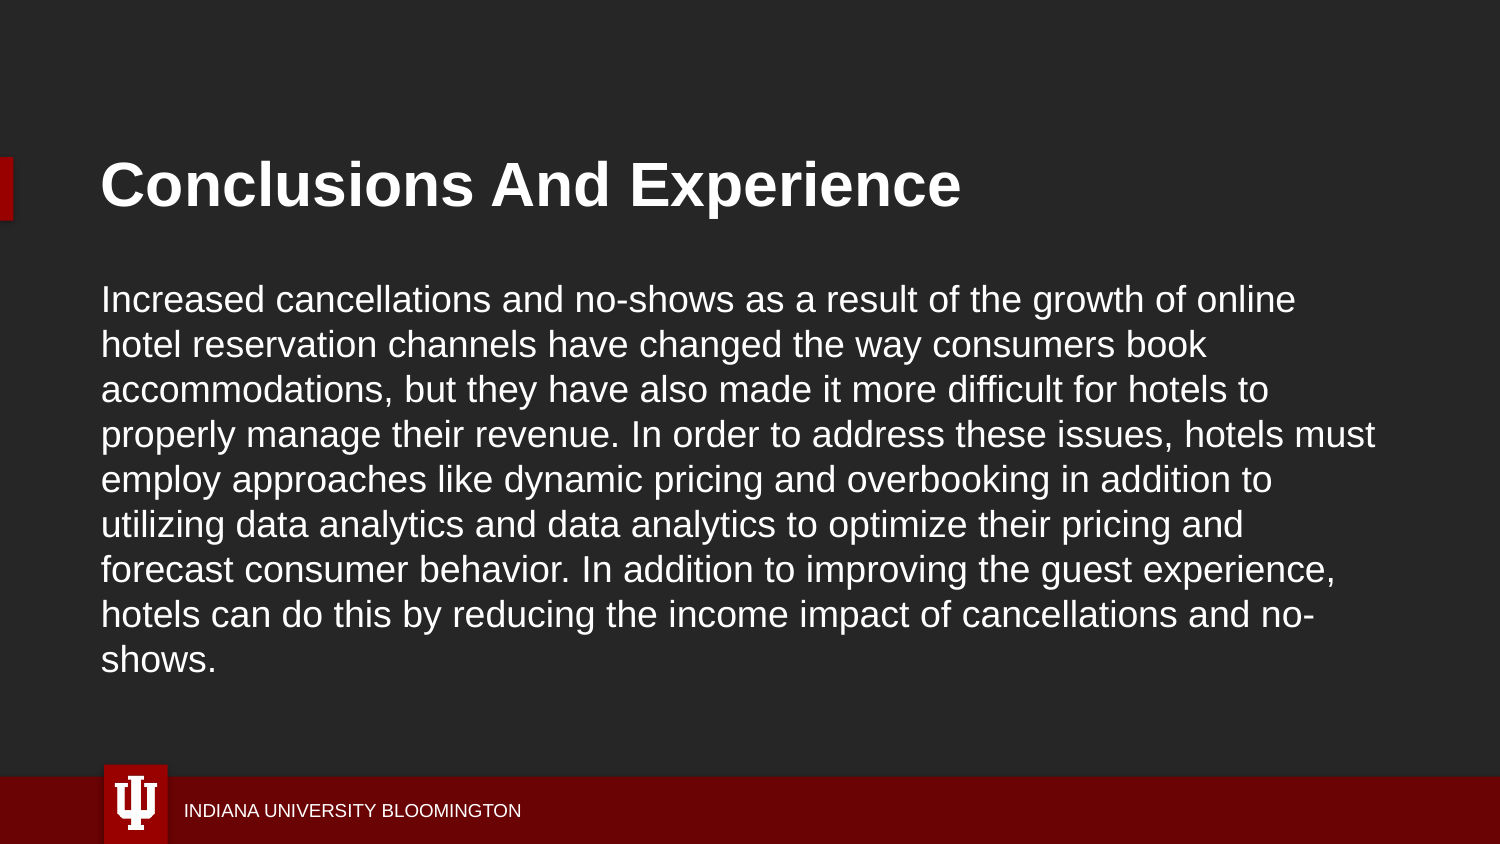

# Conclusions And Experience
Increased cancellations and no-shows as a result of the growth of online hotel reservation channels have changed the way consumers book accommodations, but they have also made it more difficult for hotels to properly manage their revenue. In order to address these issues, hotels must employ approaches like dynamic pricing and overbooking in addition to utilizing data analytics and data analytics to optimize their pricing and forecast consumer behavior. In addition to improving the guest experience, hotels can do this by reducing the income impact of cancellations and no-shows.